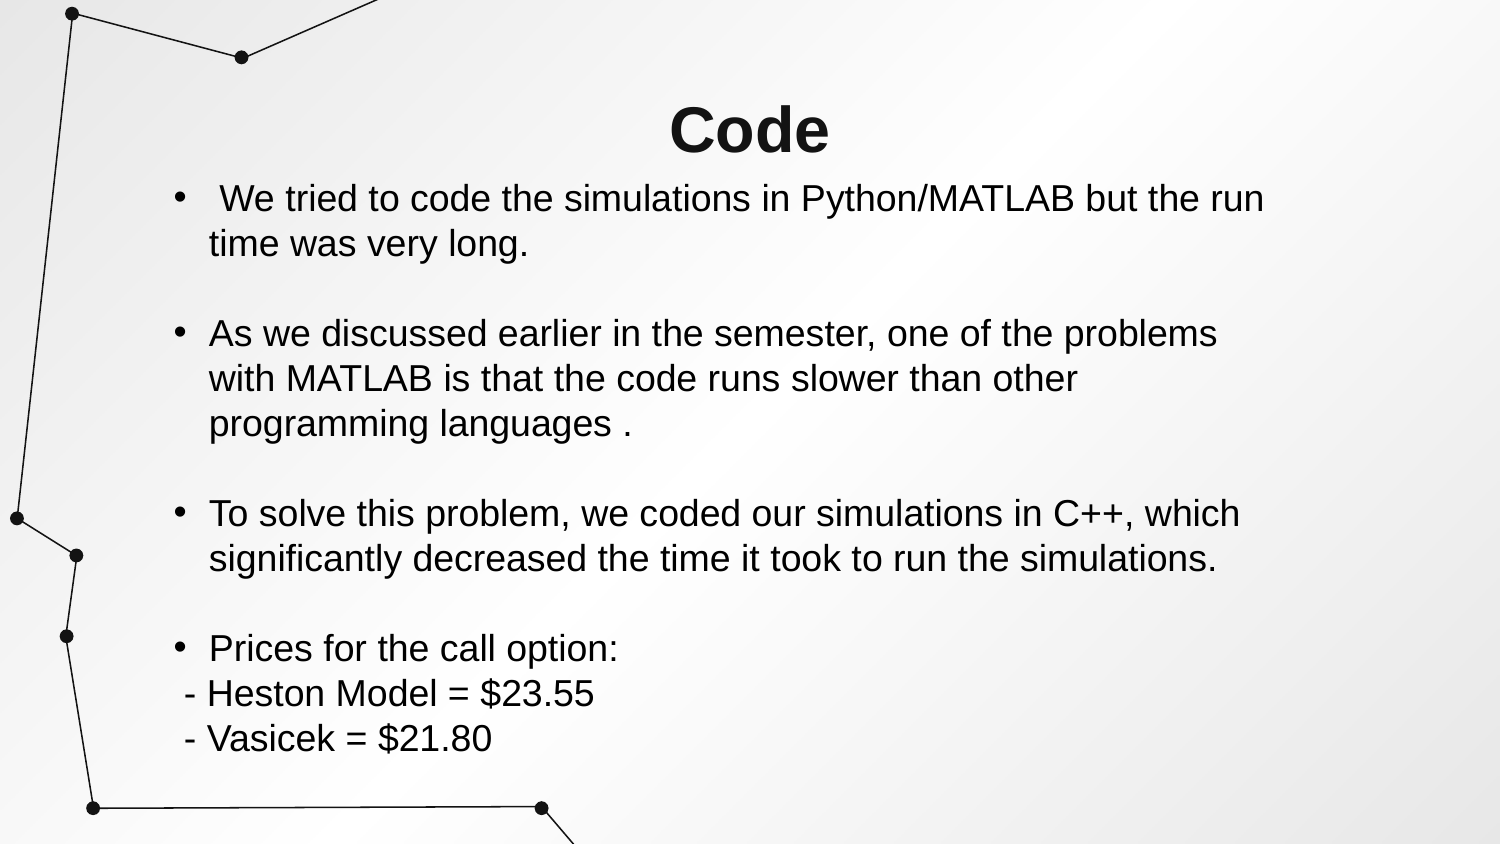

# Code
 We tried to code the simulations in Python/MATLAB but the run time was very long.

As we discussed earlier in the semester, one of the problems with MATLAB is that the code runs slower than other programming languages .

To solve this problem, we coded our simulations in C++, which significantly decreased the time it took to run the simulations.

Prices for the call option:
 - Heston Model = $23.55
 - Vasicek = $21.80